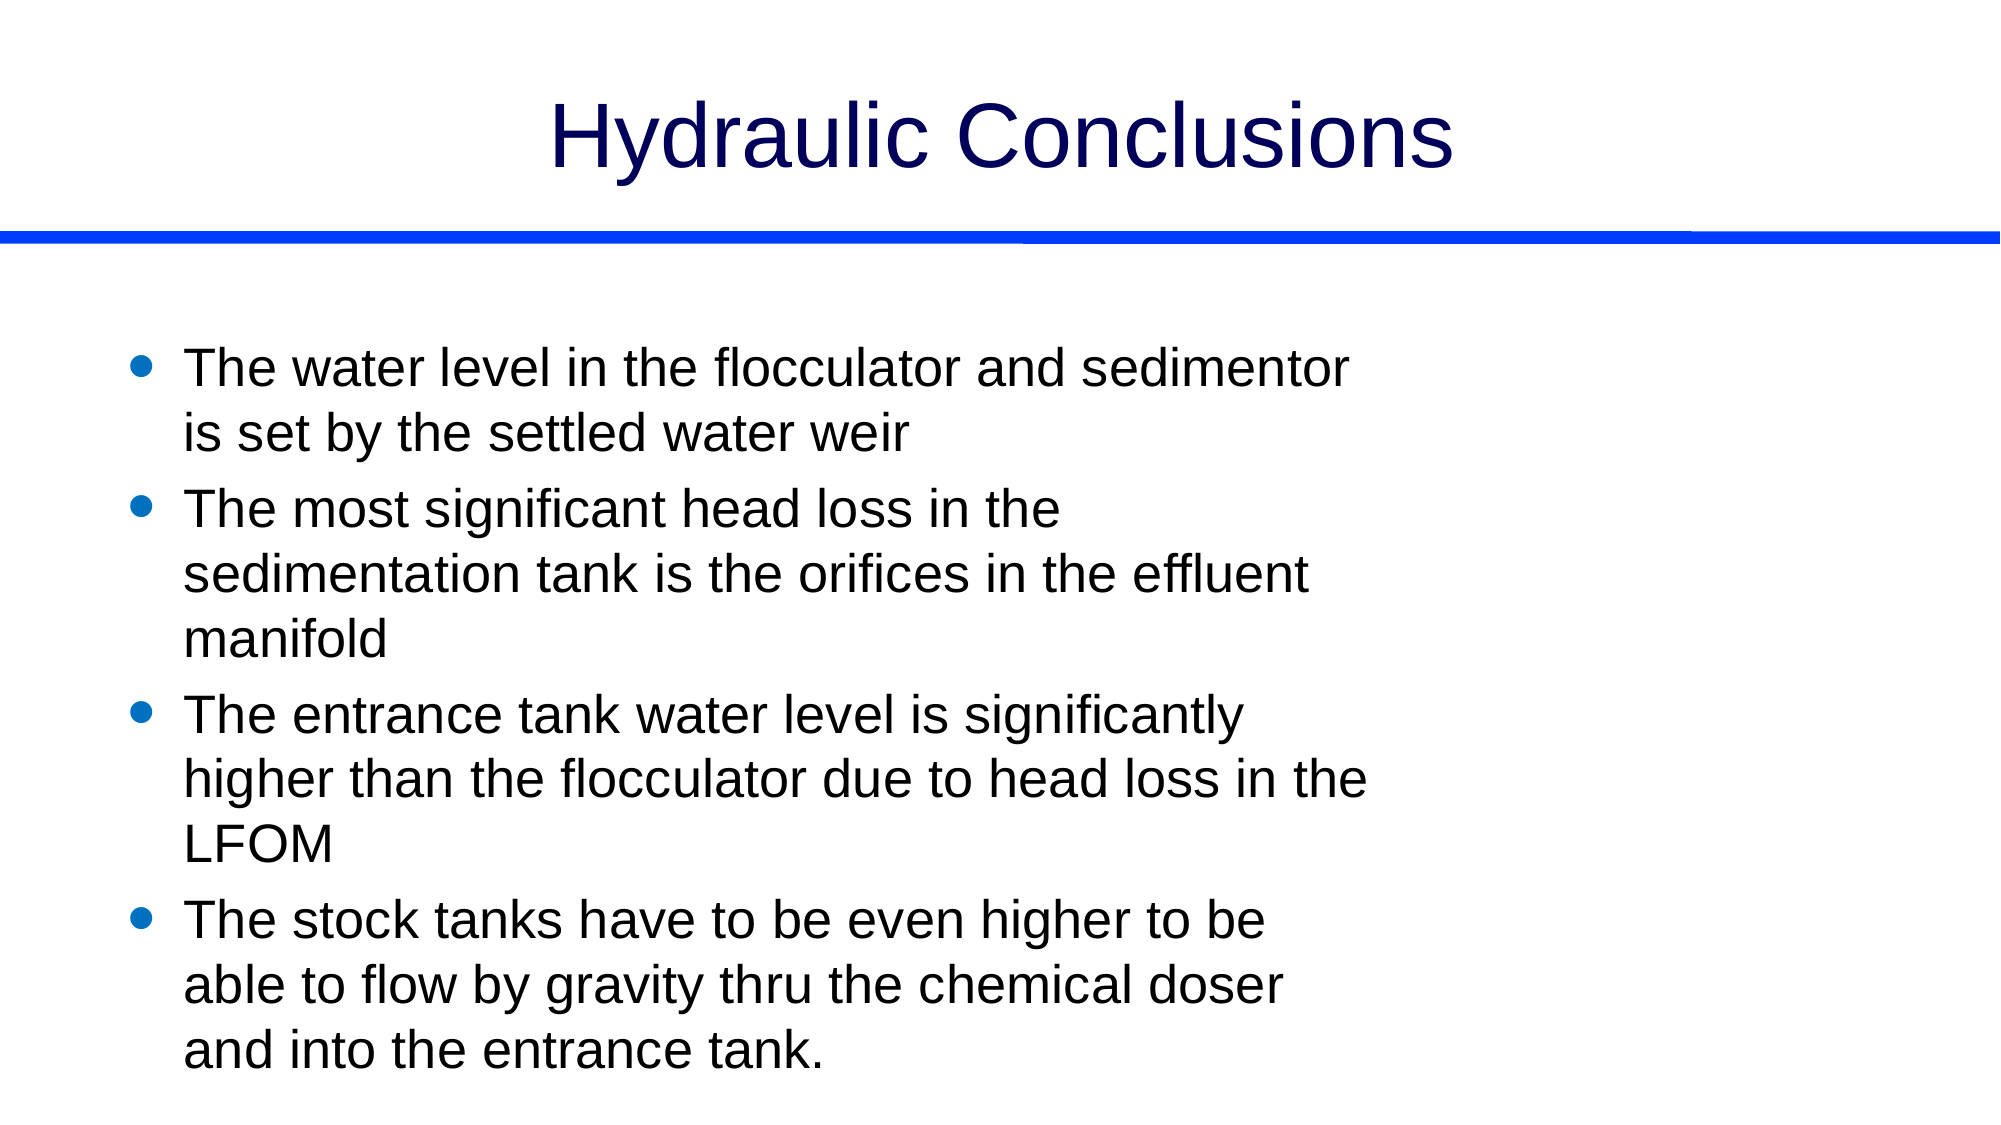

# Hydraulic Conclusions
The water level in the flocculator and sedimentor is set by the settled water weir
The most significant head loss in the sedimentation tank is the orifices in the effluent manifold
The entrance tank water level is significantly higher than the flocculator due to head loss in the LFOM
The stock tanks have to be even higher to be able to flow by gravity thru the chemical doser and into the entrance tank.